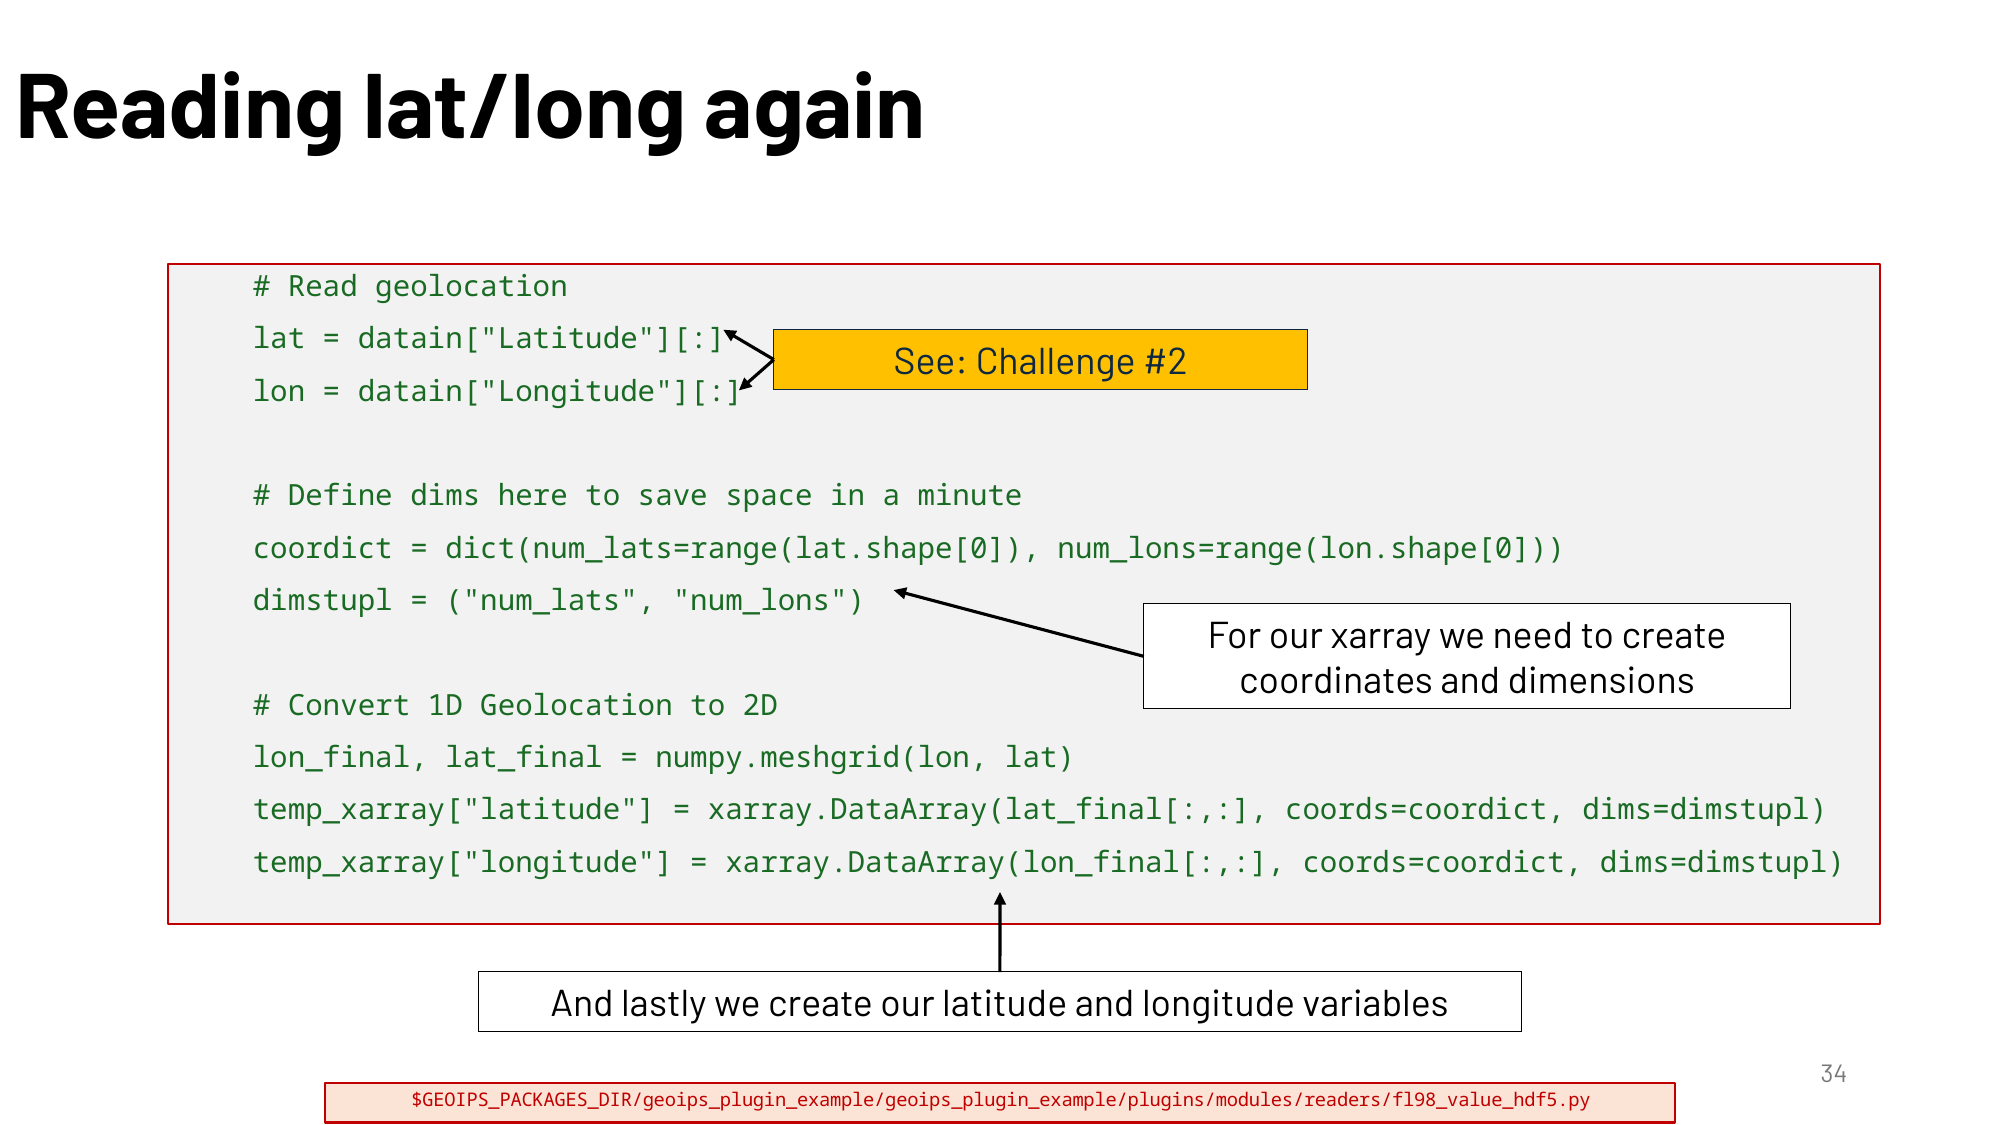

# Reading lat/long again
    # Read geolocation
    lat = datain["Latitude"][:]
    lon = datain["Longitude"][:]

    # Define dims here to save space in a minute
    coordict = dict(num_lats=range(lat.shape[0]), num_lons=range(lon.shape[0]))
    dimstupl = ("num_lats", "num_lons")

    # Convert 1D Geolocation to 2D
    lon_final, lat_final = numpy.meshgrid(lon, lat)
    temp_xarray["latitude"] = xarray.DataArray(lat_final[:,:], coords=coordict, dims=dimstupl)
    temp_xarray["longitude"] = xarray.DataArray(lon_final[:,:], coords=coordict, dims=dimstupl)
See: Challenge #2
For our xarray we need to create coordinates and dimensions
And lastly we create our latitude and longitude variables
34
$GEOIPS_PACKAGES_DIR/geoips_plugin_example/geoips_plugin_example/plugins/modules/readers/fl98_value_hdf5.py